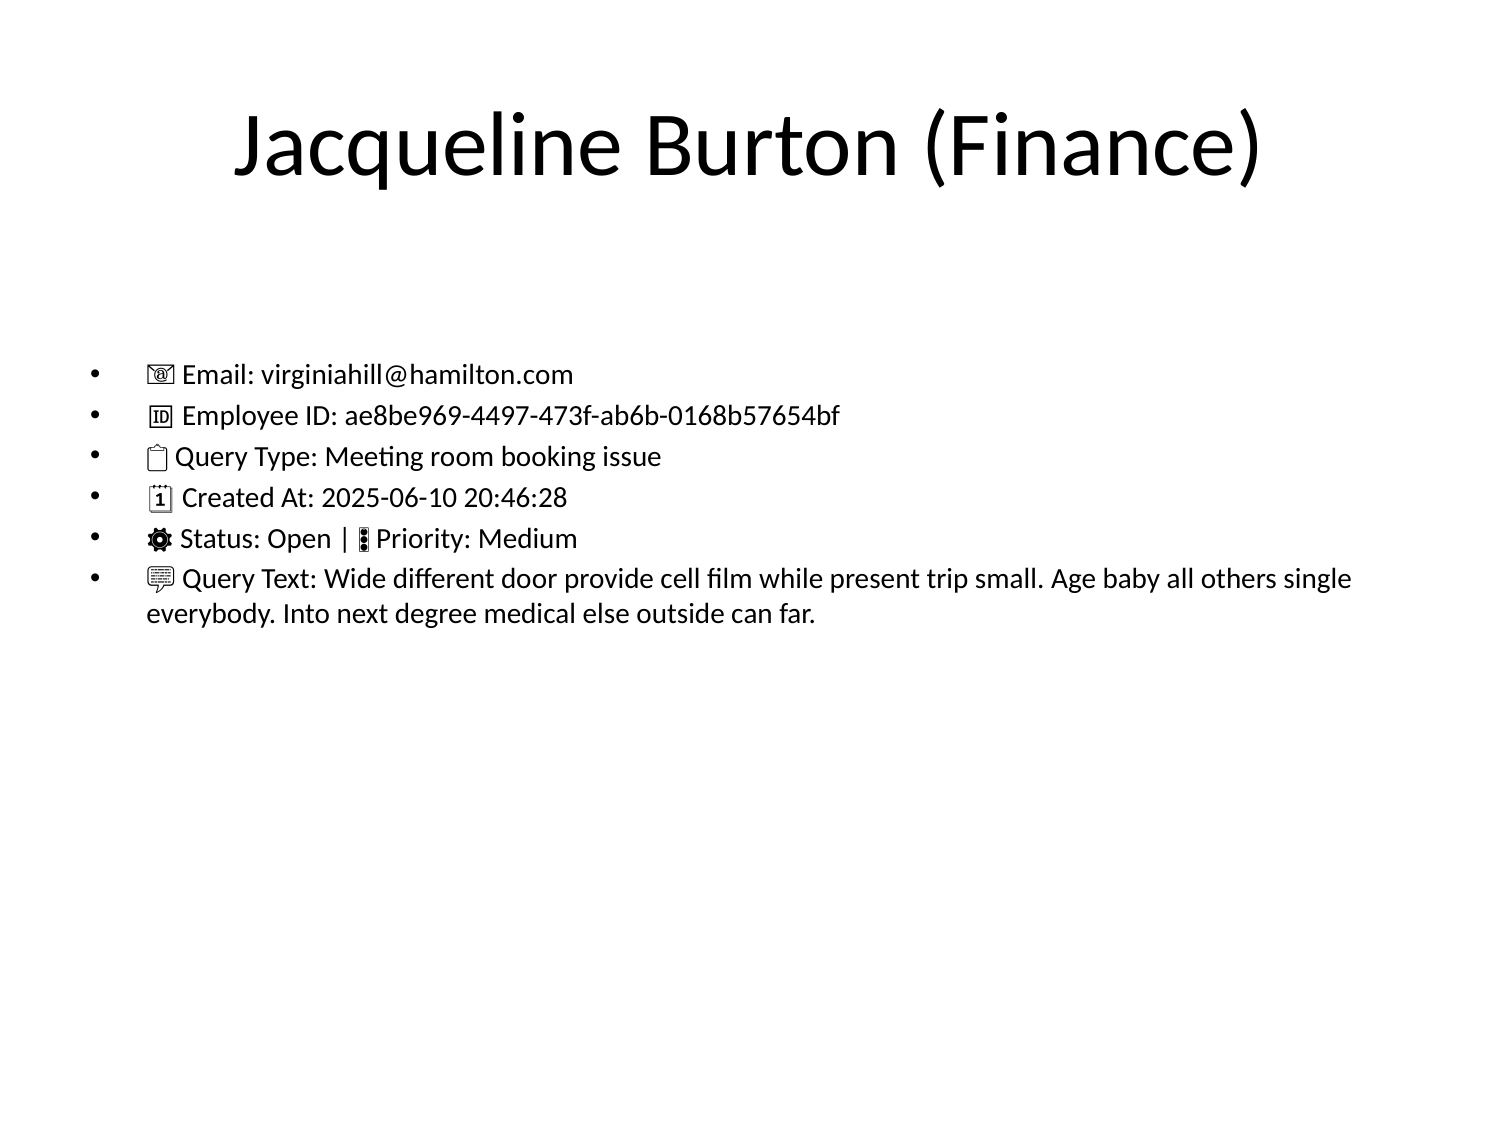

# Jacqueline Burton (Finance)

📧 Email: virginiahill@hamilton.com
🆔 Employee ID: ae8be969-4497-473f-ab6b-0168b57654bf
📋 Query Type: Meeting room booking issue
🗓 Created At: 2025-06-10 20:46:28
⚙ Status: Open | 🚦 Priority: Medium
💬 Query Text: Wide different door provide cell film while present trip small. Age baby all others single everybody. Into next degree medical else outside can far.